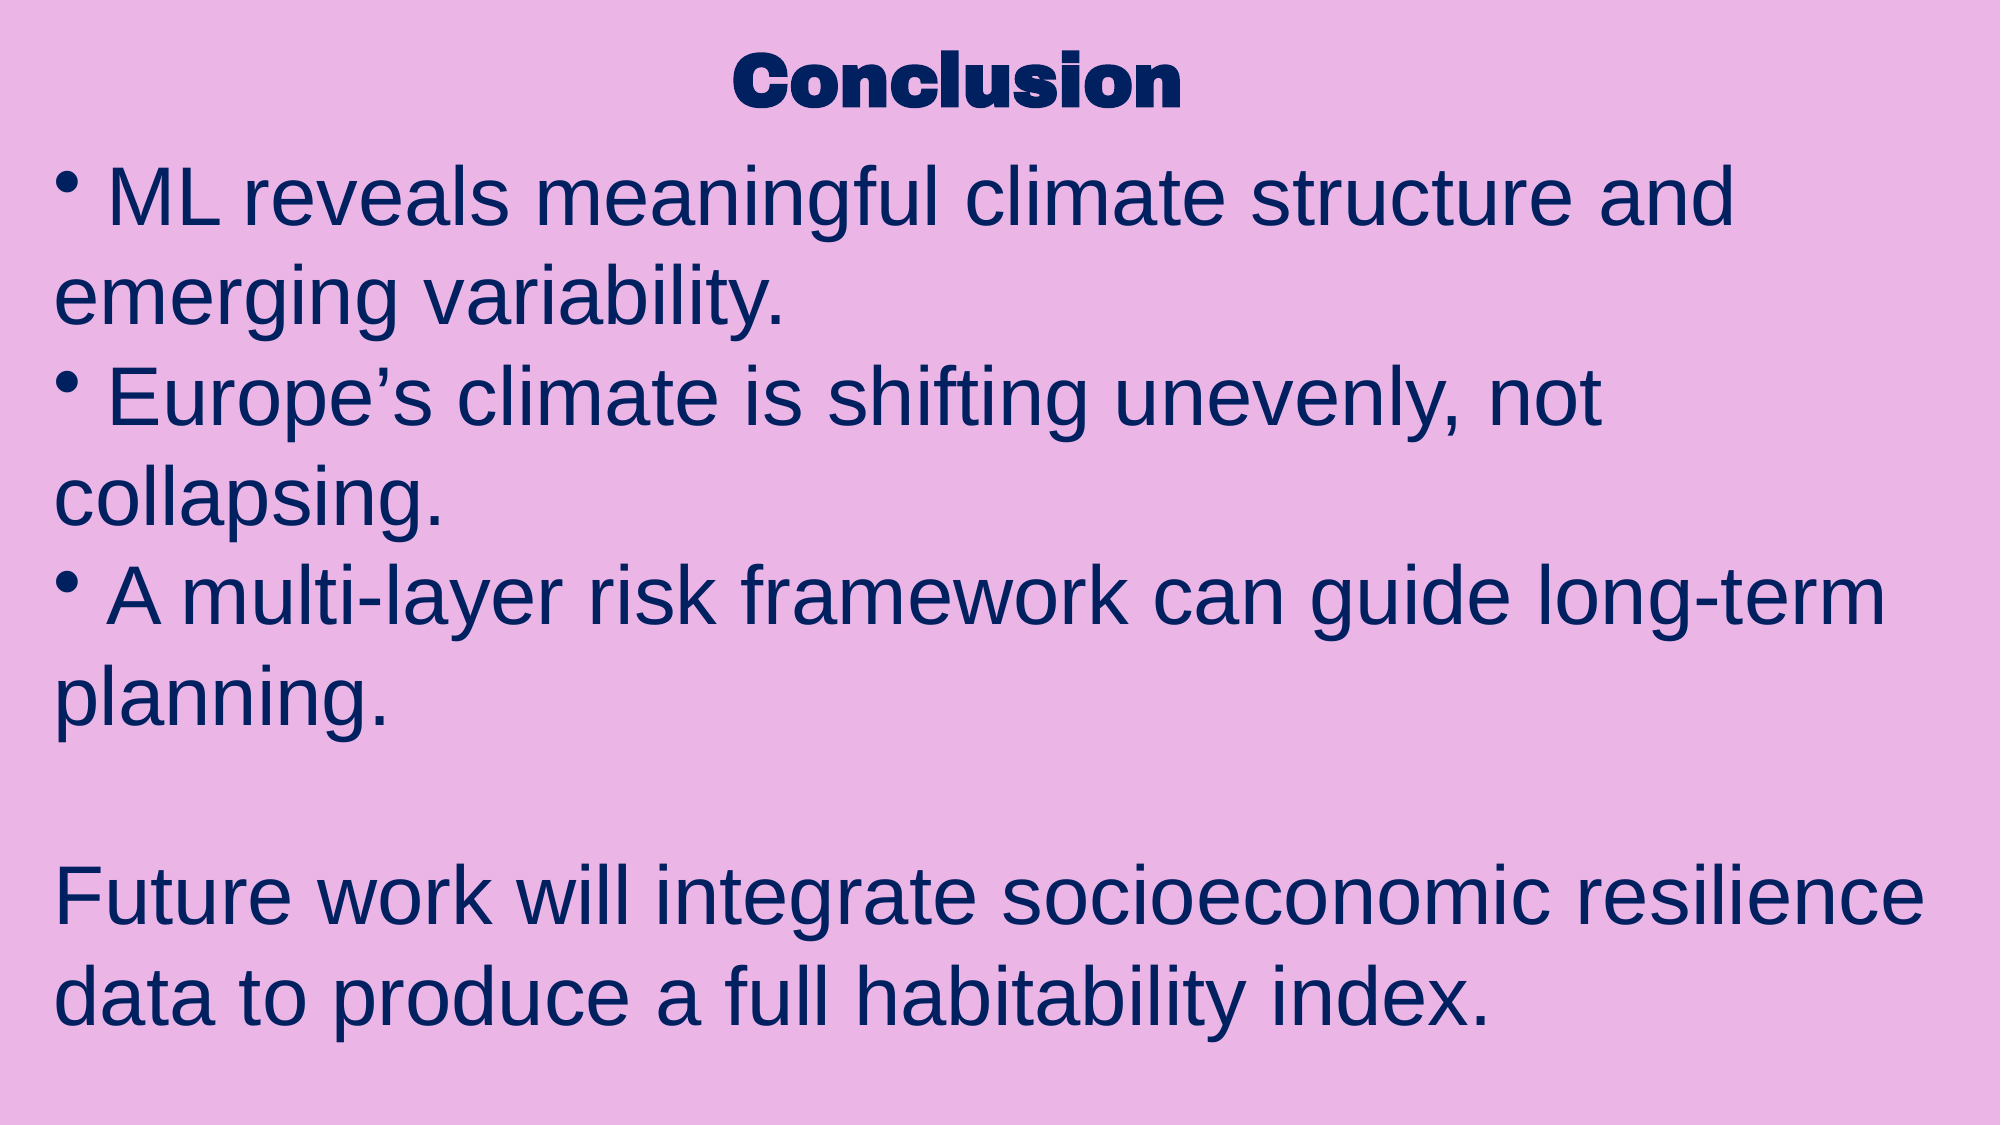

Conclusion
 ML reveals meaningful climate structure and emerging variability.
 Europe’s climate is shifting unevenly, not collapsing.
 A multi‑layer risk framework can guide long‑term planning.

Future work will integrate socioeconomic resilience data to produce a full habitability index.